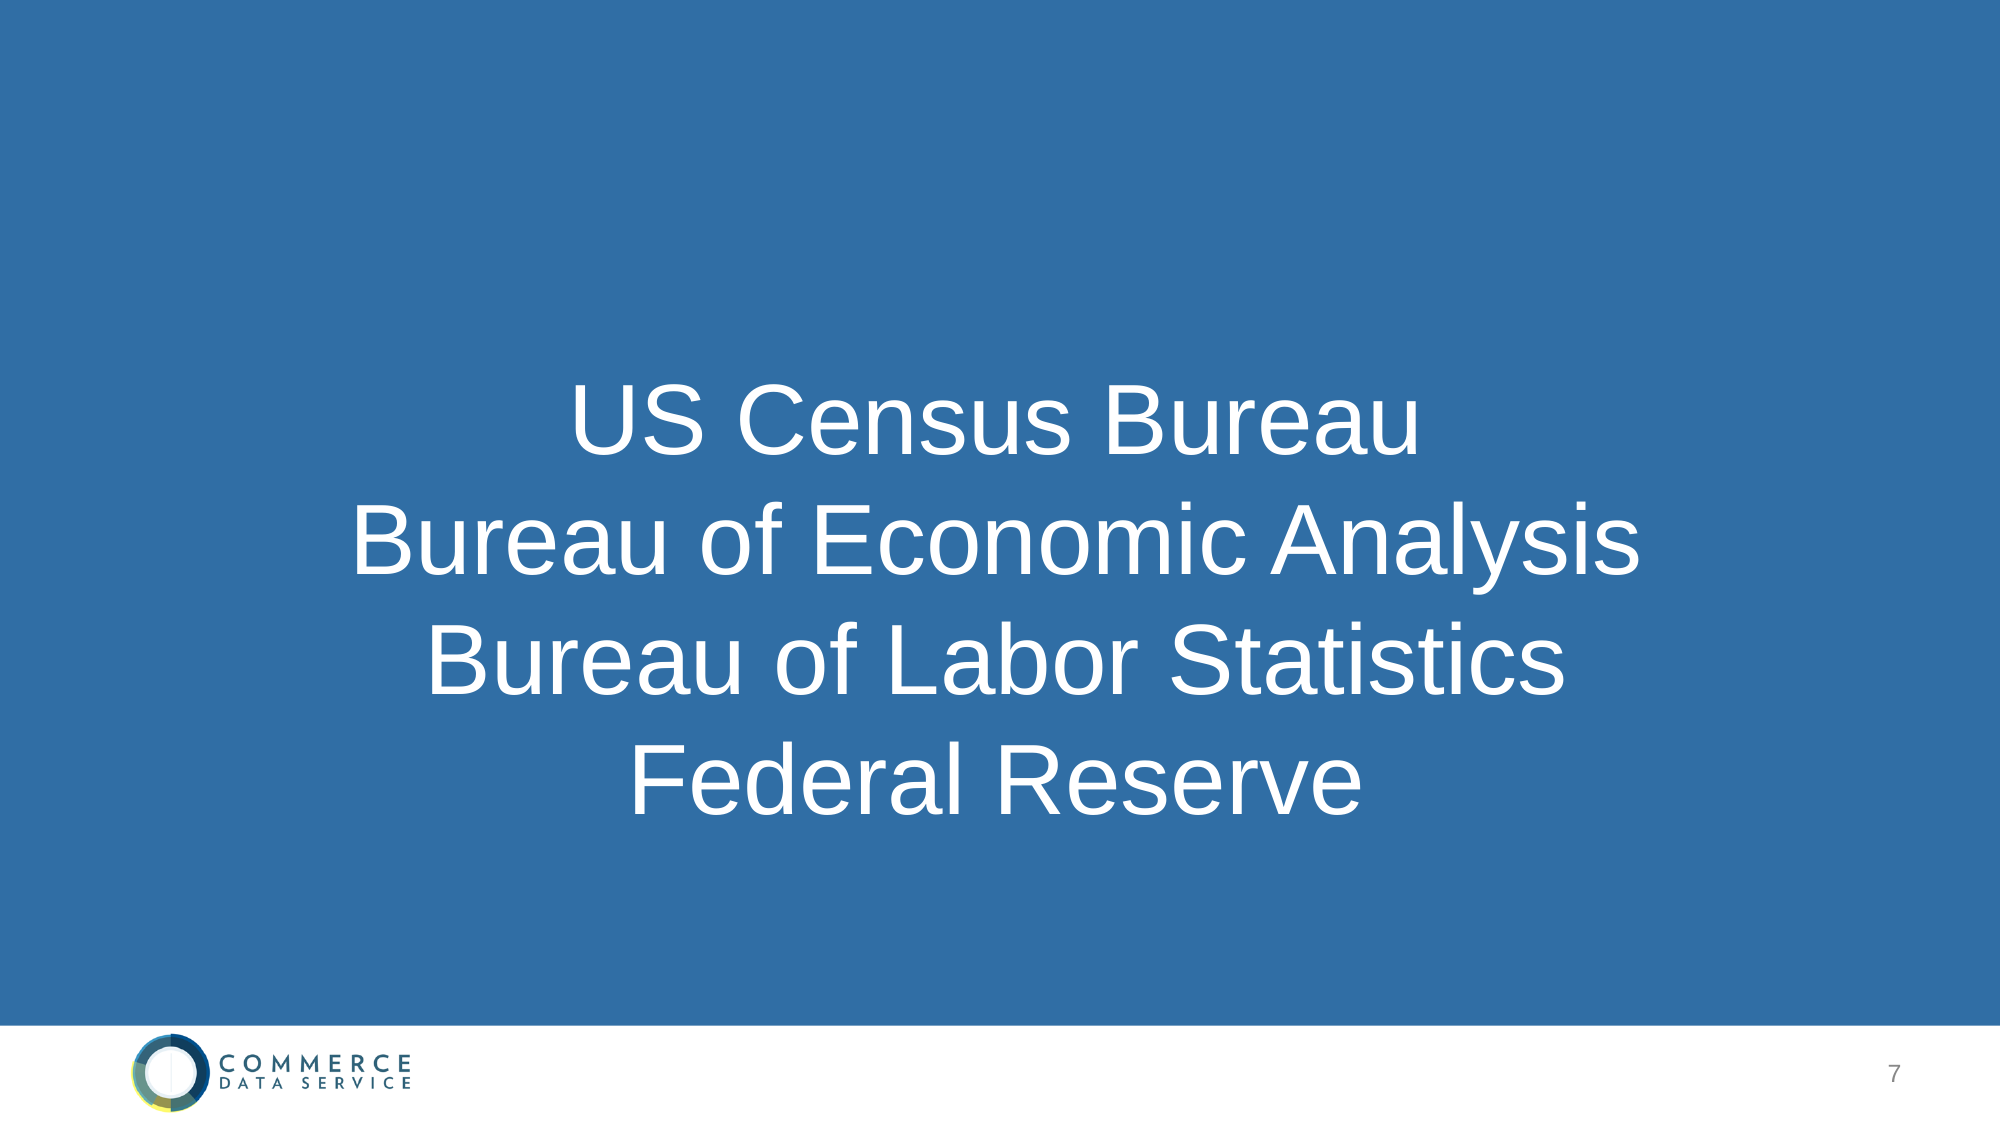

US Census Bureau
Bureau of Economic Analysis
Bureau of Labor Statistics
Federal Reserve

7